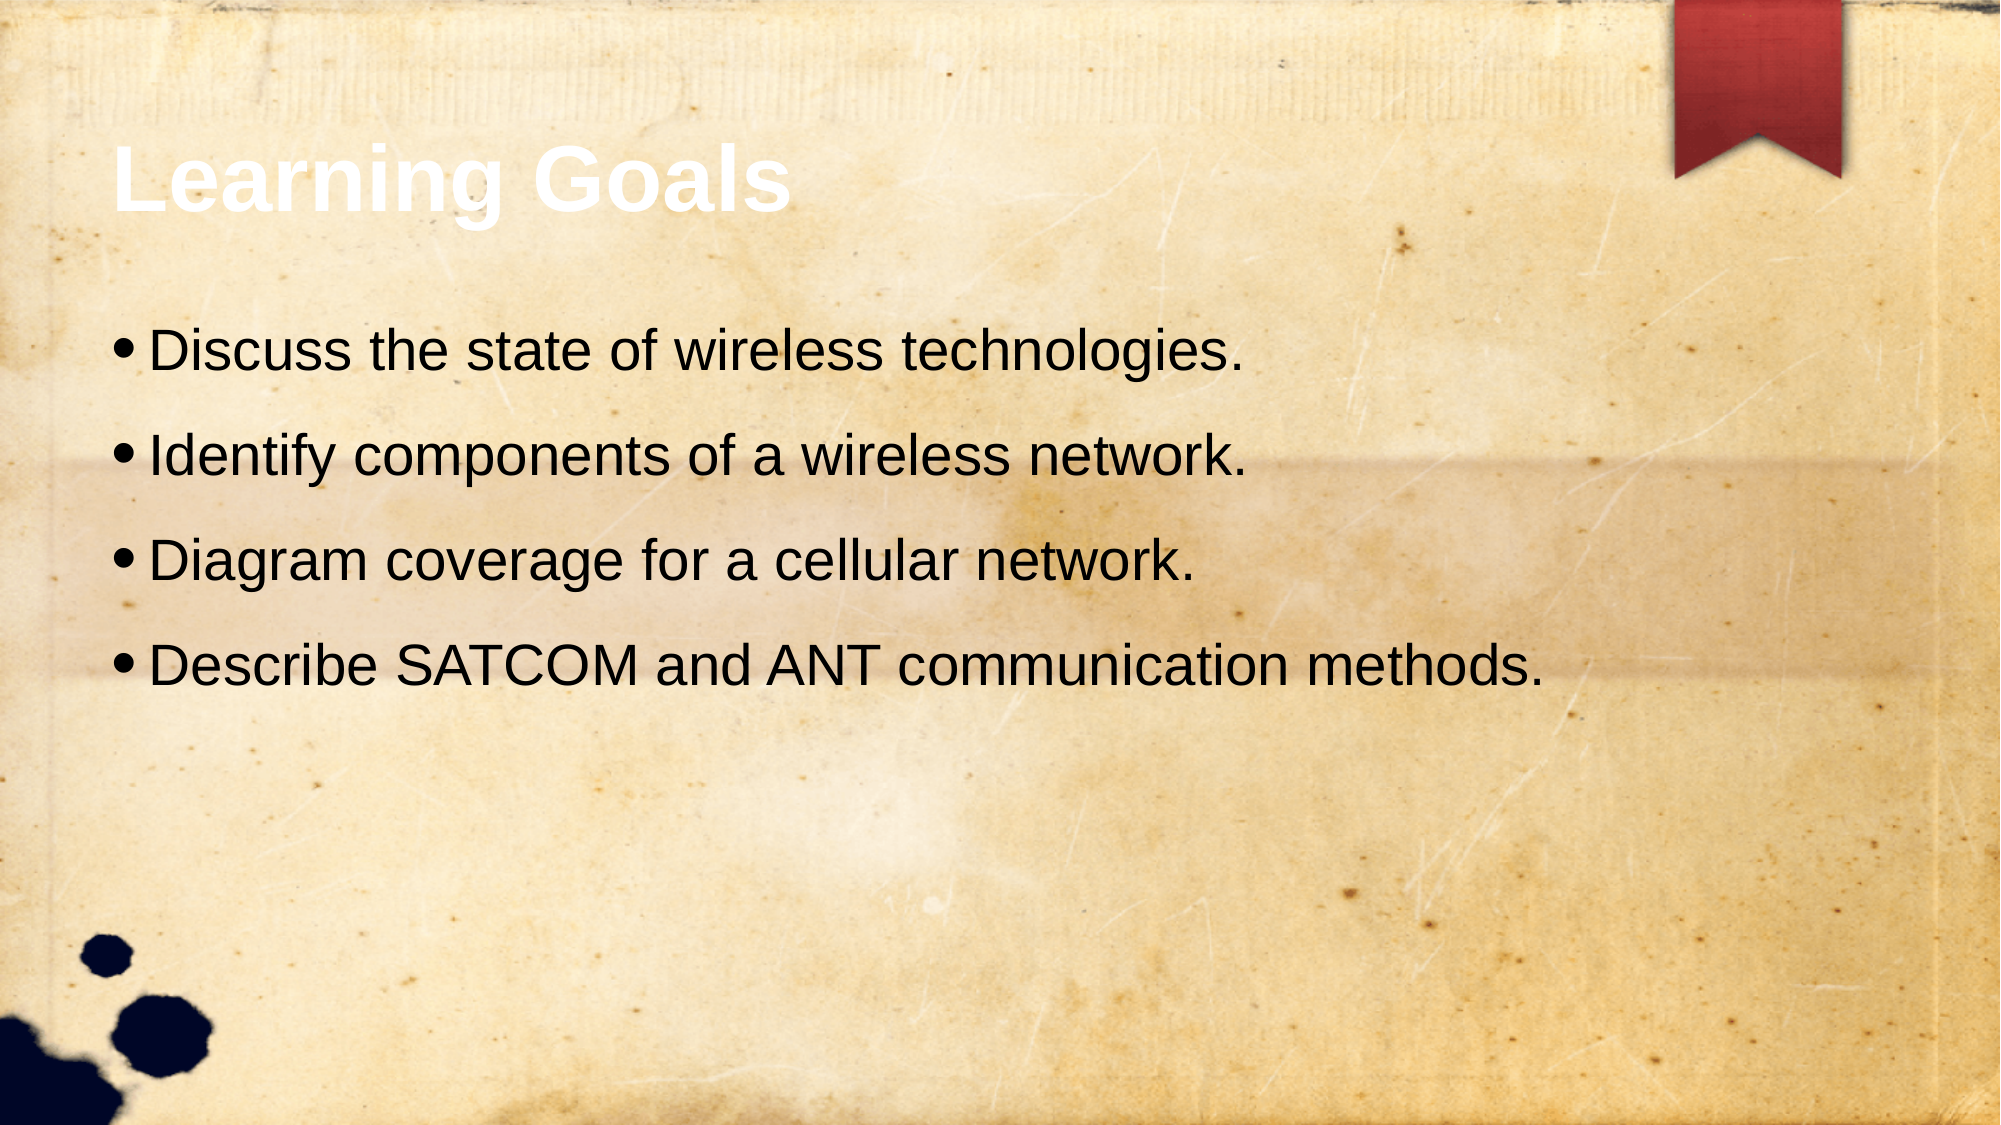

Learning Goals
Discuss the state of wireless technologies.
Identify components of a wireless network.
Diagram coverage for a cellular network.
Describe SATCOM and ANT communication methods.